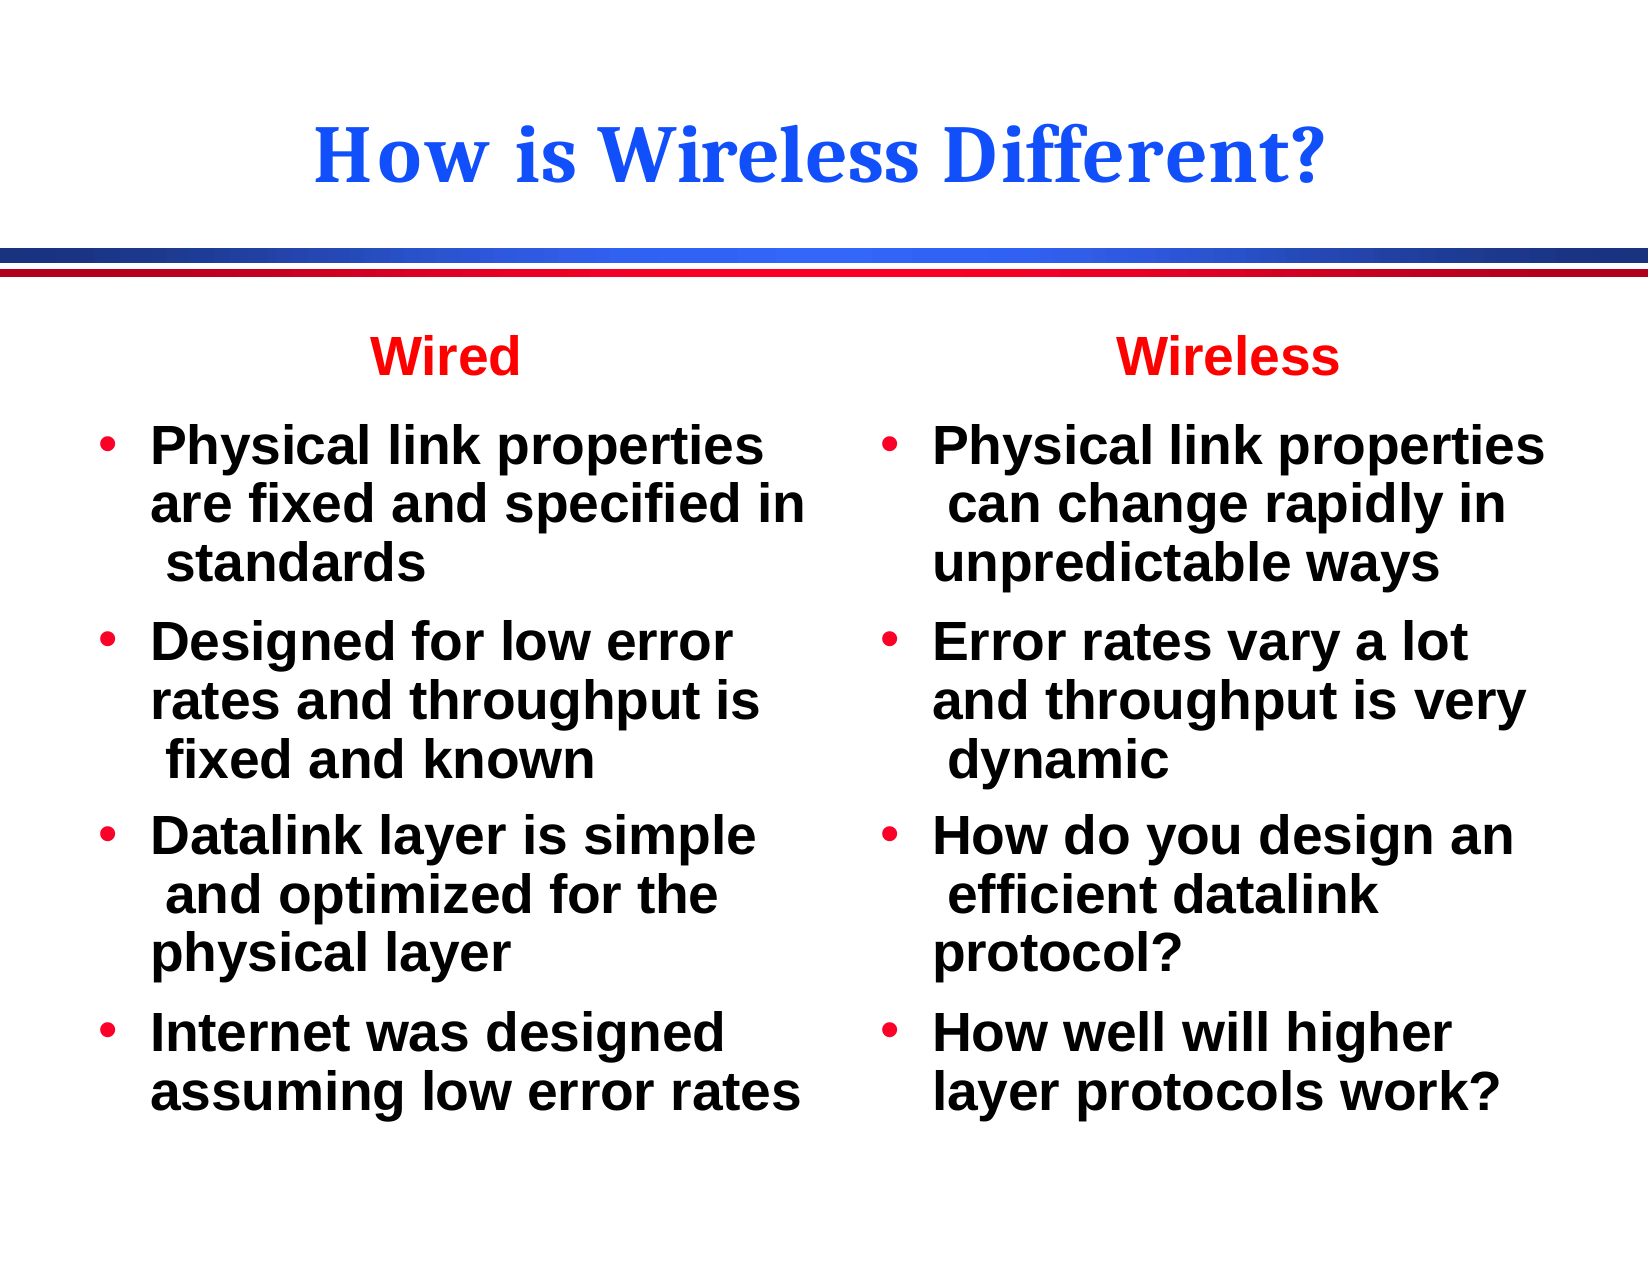

# How is Wireless Different?
Wired
Physical link properties  are fixed and specified in  standards
Designed for low error  rates and throughput is  fixed and known
Datalink layer is simple  and optimized for the  physical layer
Internet was designed  assuming low error rates
Wireless
Physical link properties  can change rapidly in  unpredictable ways
Error rates vary a lot  and throughput is very  dynamic
How do you design an  efficient datalink  protocol?
How well will higher  layer protocols work?